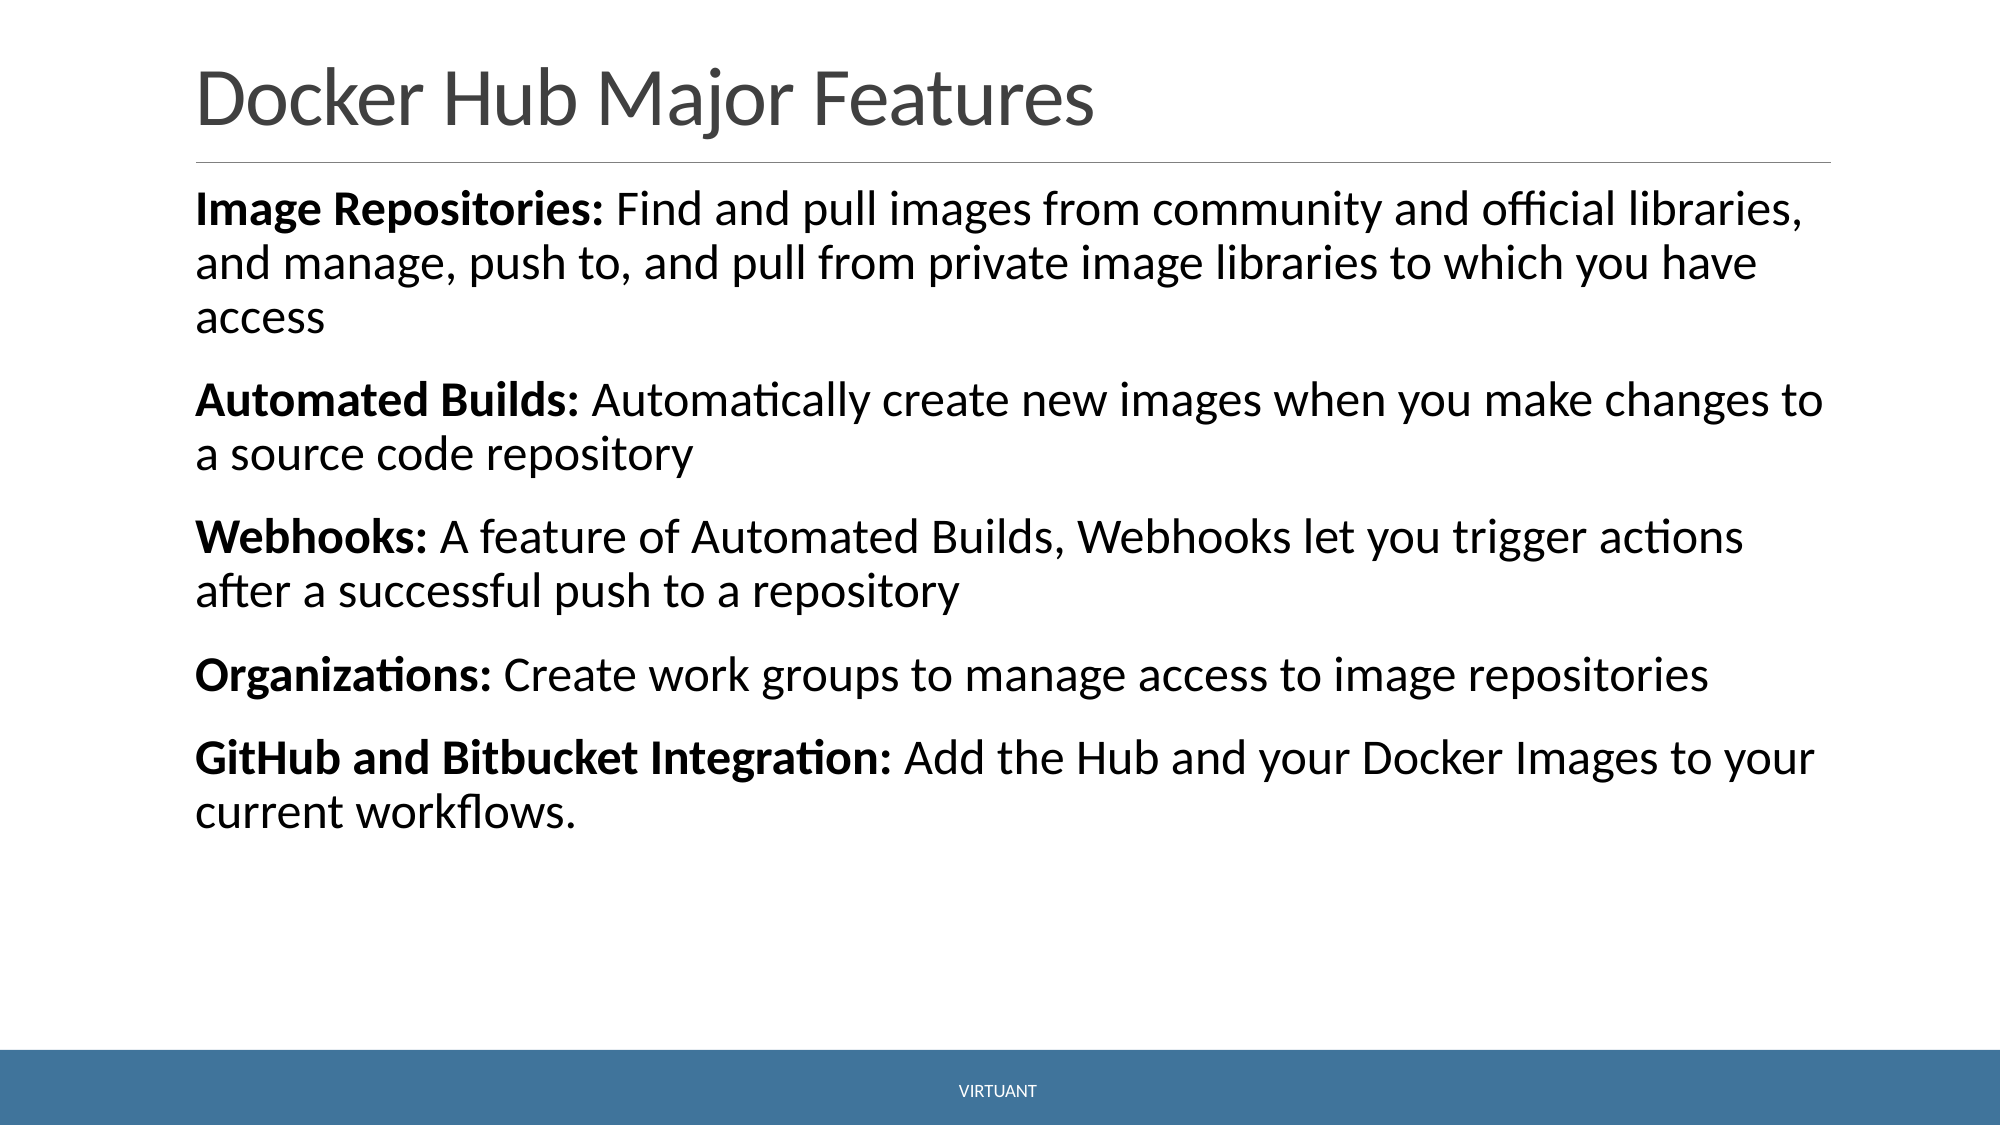

# Docker Hub Major Features
Image Repositories: Find and pull images from community and official libraries, and manage, push to, and pull from private image libraries to which you have access
Automated Builds: Automatically create new images when you make changes to a source code repository
Webhooks: A feature of Automated Builds, Webhooks let you trigger actions after a successful push to a repository
Organizations: Create work groups to manage access to image repositories
GitHub and Bitbucket Integration: Add the Hub and your Docker Images to your current workflows.

Virtuant